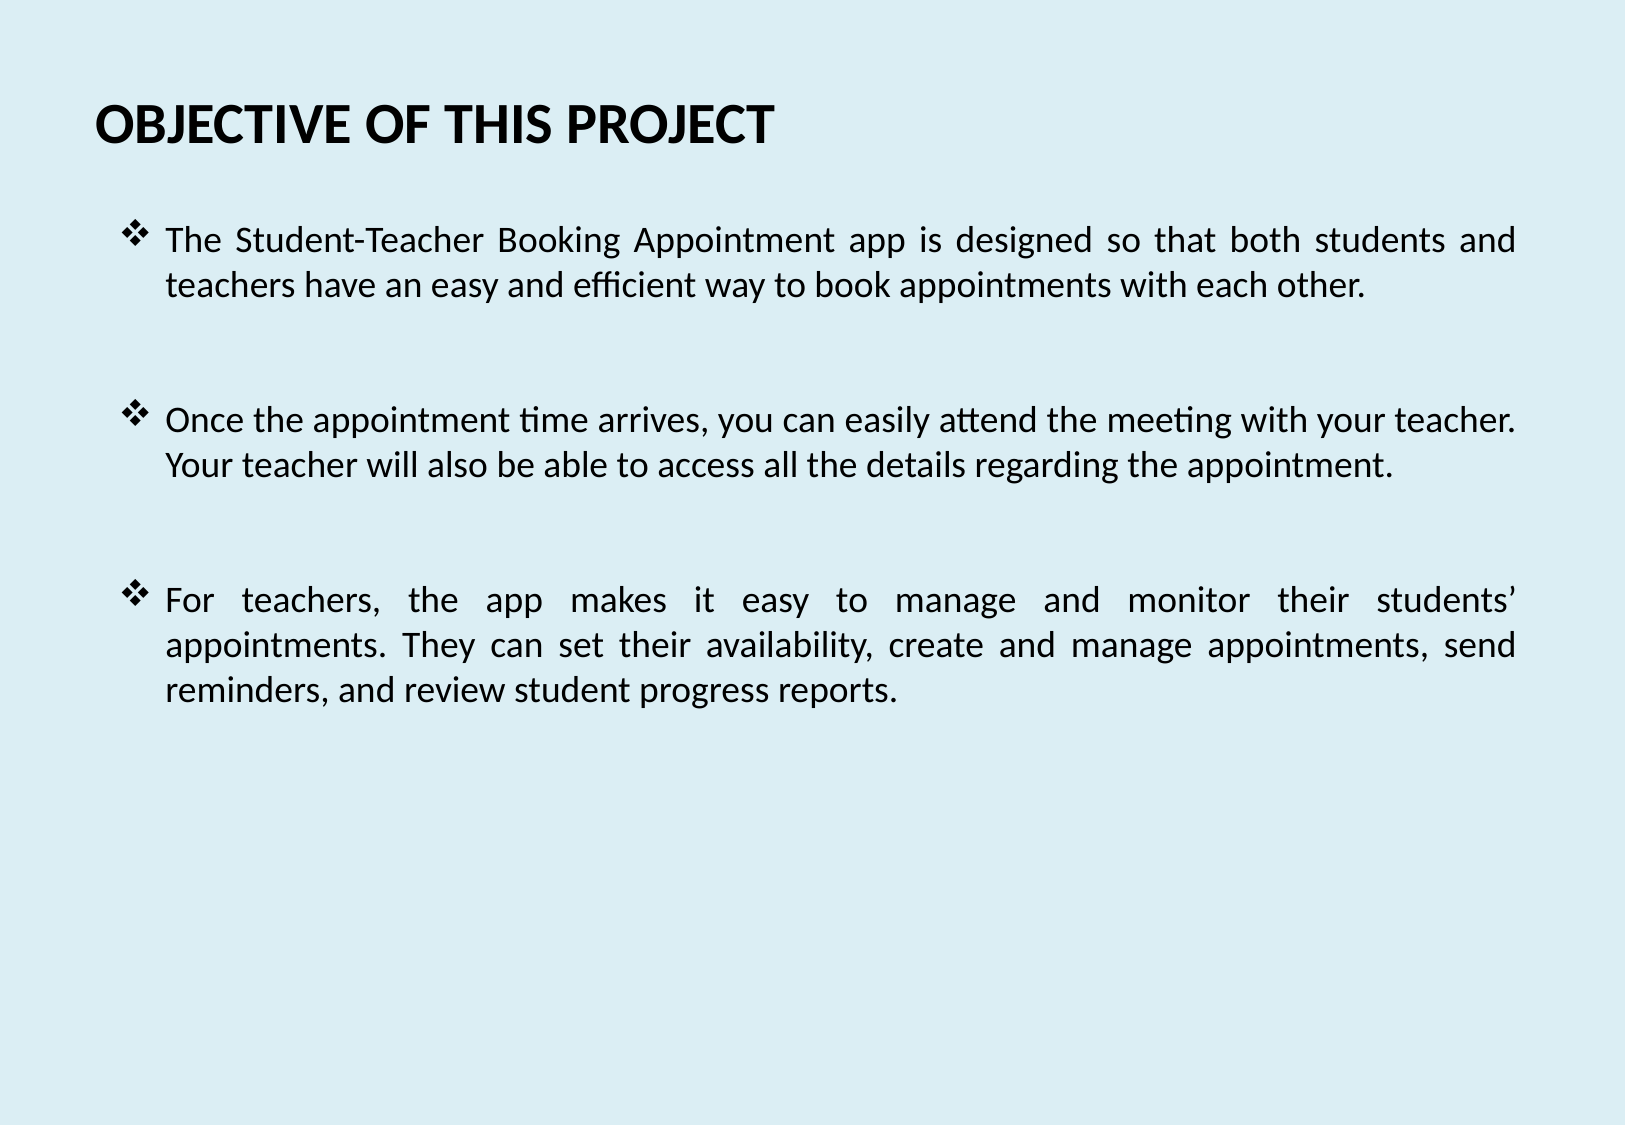

OBJECTIVE OF THIS PROJECT
The Student-Teacher Booking Appointment app is designed so that both students and teachers have an easy and efficient way to book appointments with each other.

Once the appointment time arrives, you can easily attend the meeting with your teacher. Your teacher will also be able to access all the details regarding the appointment.

For teachers, the app makes it easy to manage and monitor their students’ appointments. They can set their availability, create and manage appointments, send reminders, and review student progress reports.